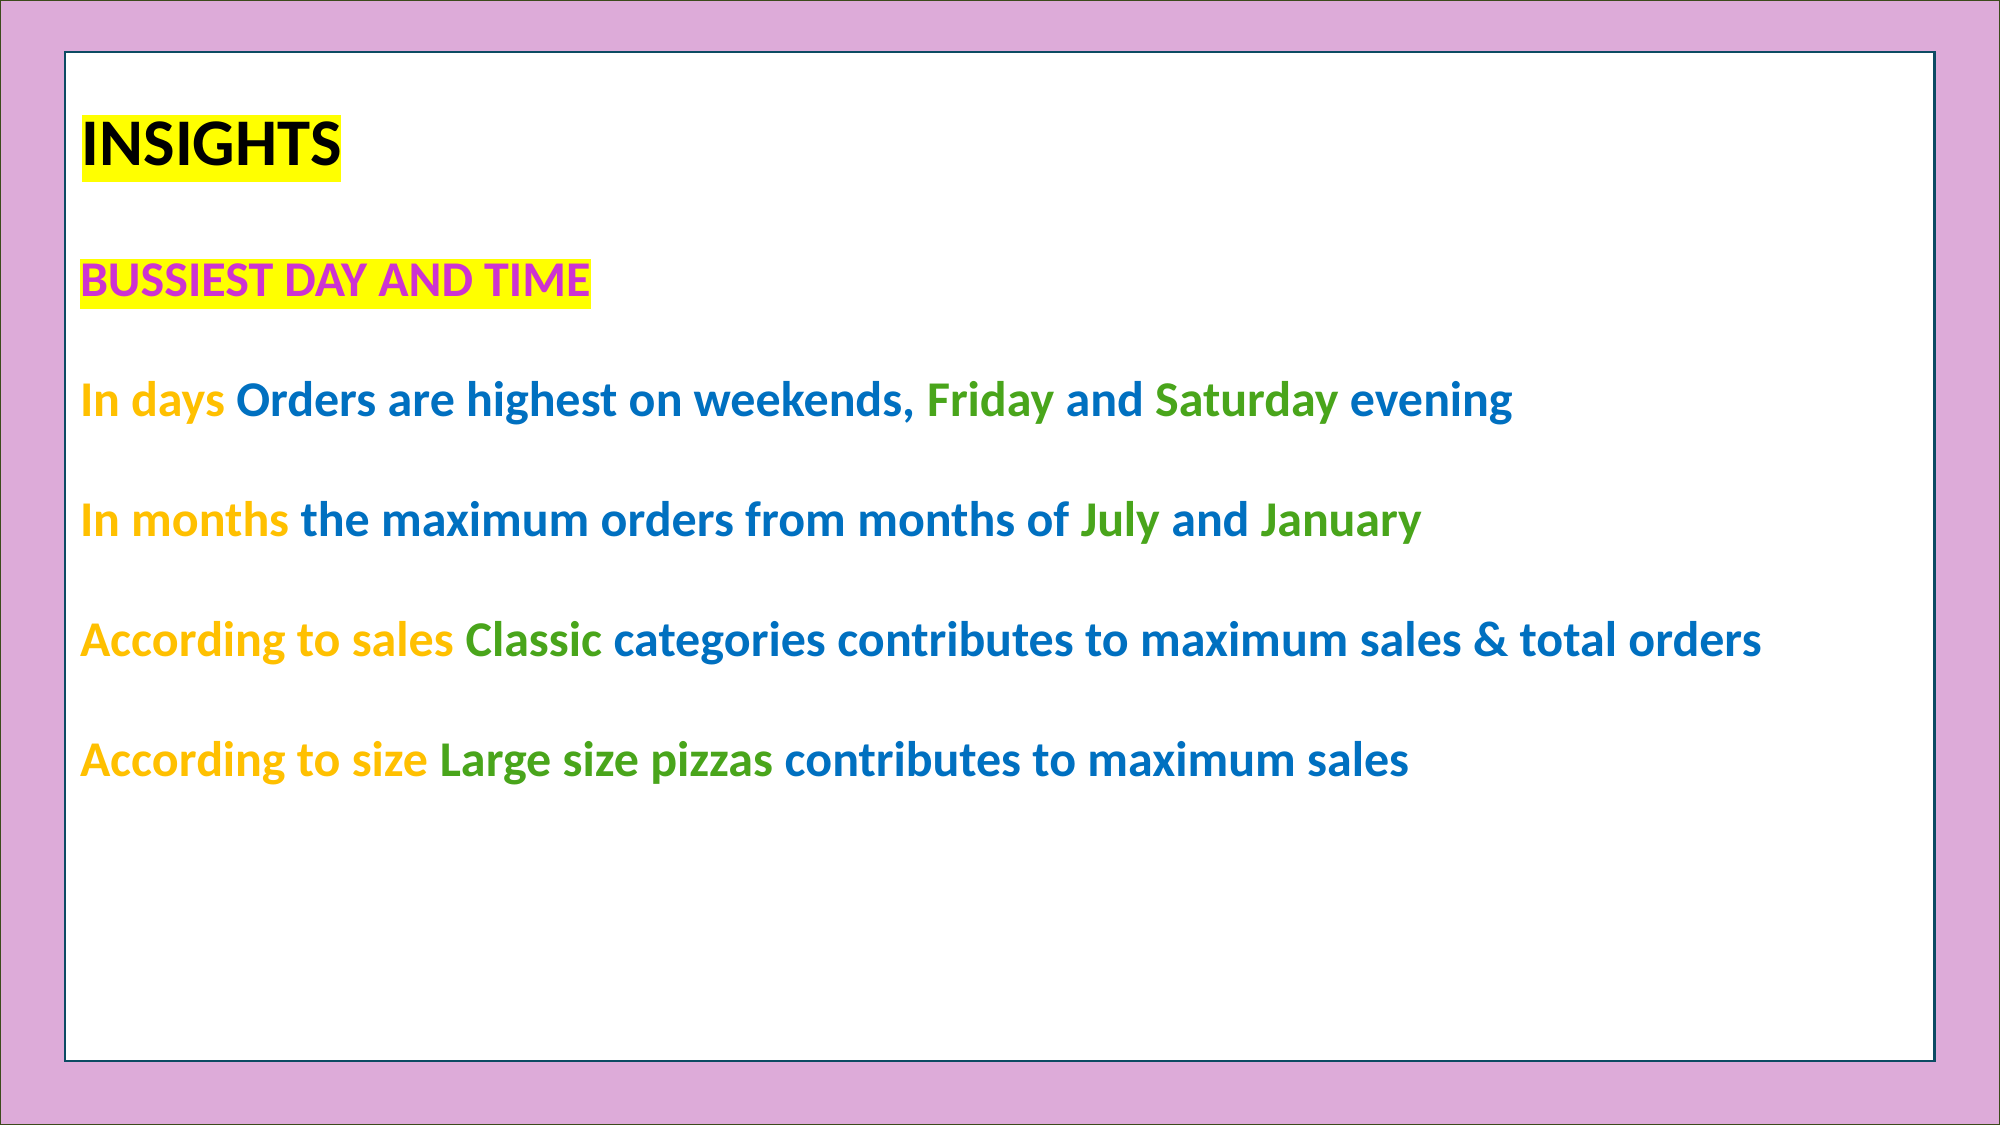

isheji-copy_1735566215318
INSIGHTS
BUSSIEST DAY AND TIME

In days Orders are highest on weekends, Friday and Saturday evening

In months the maximum orders from months of July and January

According to sales Classic categories contributes to maximum sales & total orders

According to size Large size pizzas contributes to maximum sales